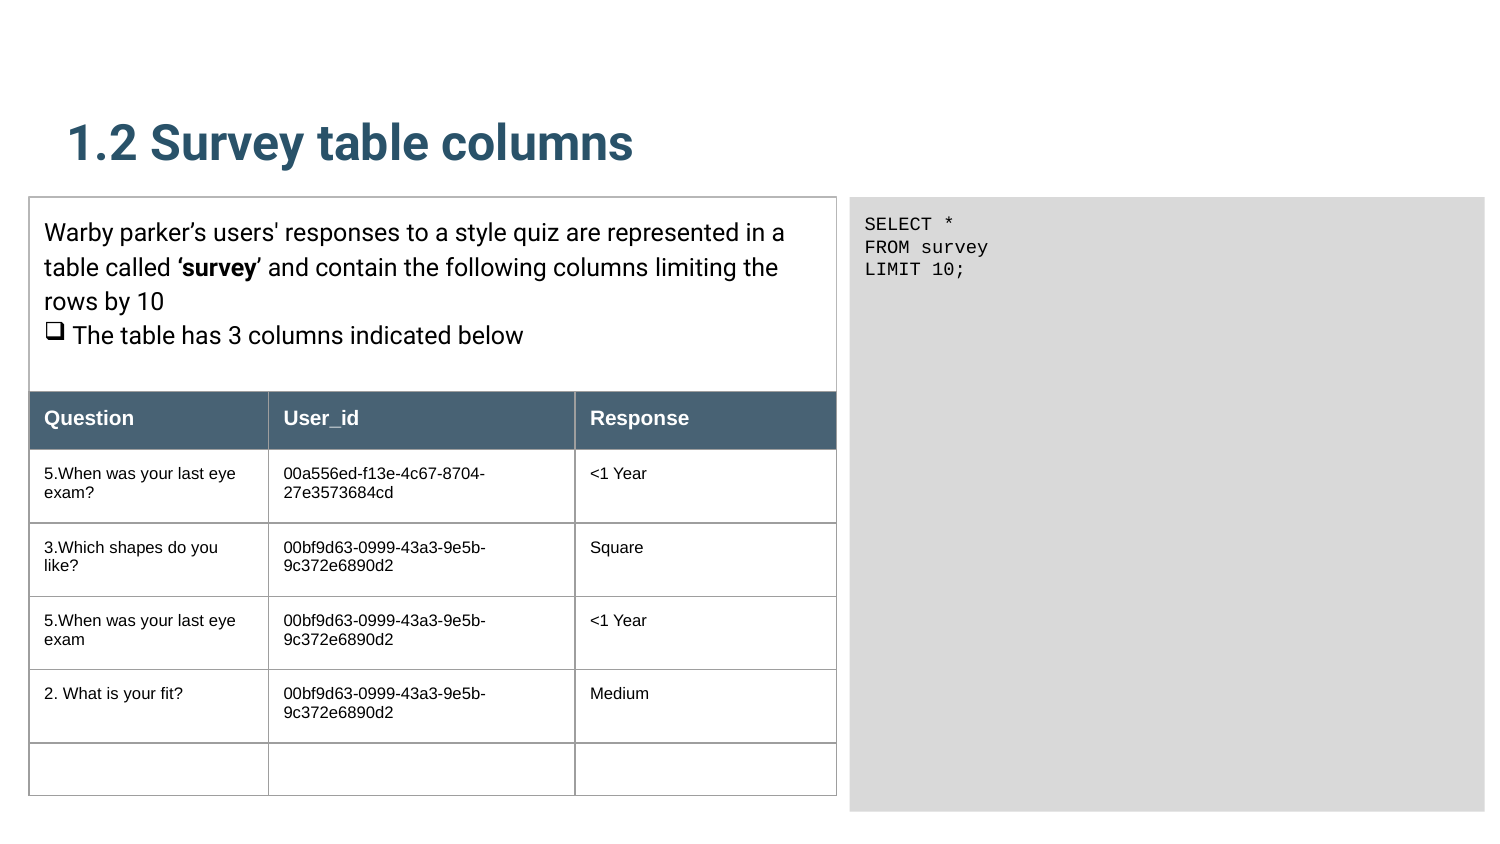

1.2 Survey table columns
SELECT *
FROM survey
LIMIT 10;

Warby parker’s users' responses to a style quiz are represented in a table called ‘survey’ and contain the following columns limiting the rows by 10
The table has 3 columns indicated below

| Question | User\_id | Response |
| --- | --- | --- |
| 5.When was your last eye exam? | 00a556ed-f13e-4c67-8704-27e3573684cd | <1 Year |
| 3.Which shapes do you like? | 00bf9d63-0999-43a3-9e5b-9c372e6890d2 | Square |
| 5.When was your last eye exam | 00bf9d63-0999-43a3-9e5b-9c372e6890d2 | <1 Year |
| 2. What is your fit? | 00bf9d63-0999-43a3-9e5b-9c372e6890d2 | Medium |
|  |  |  |